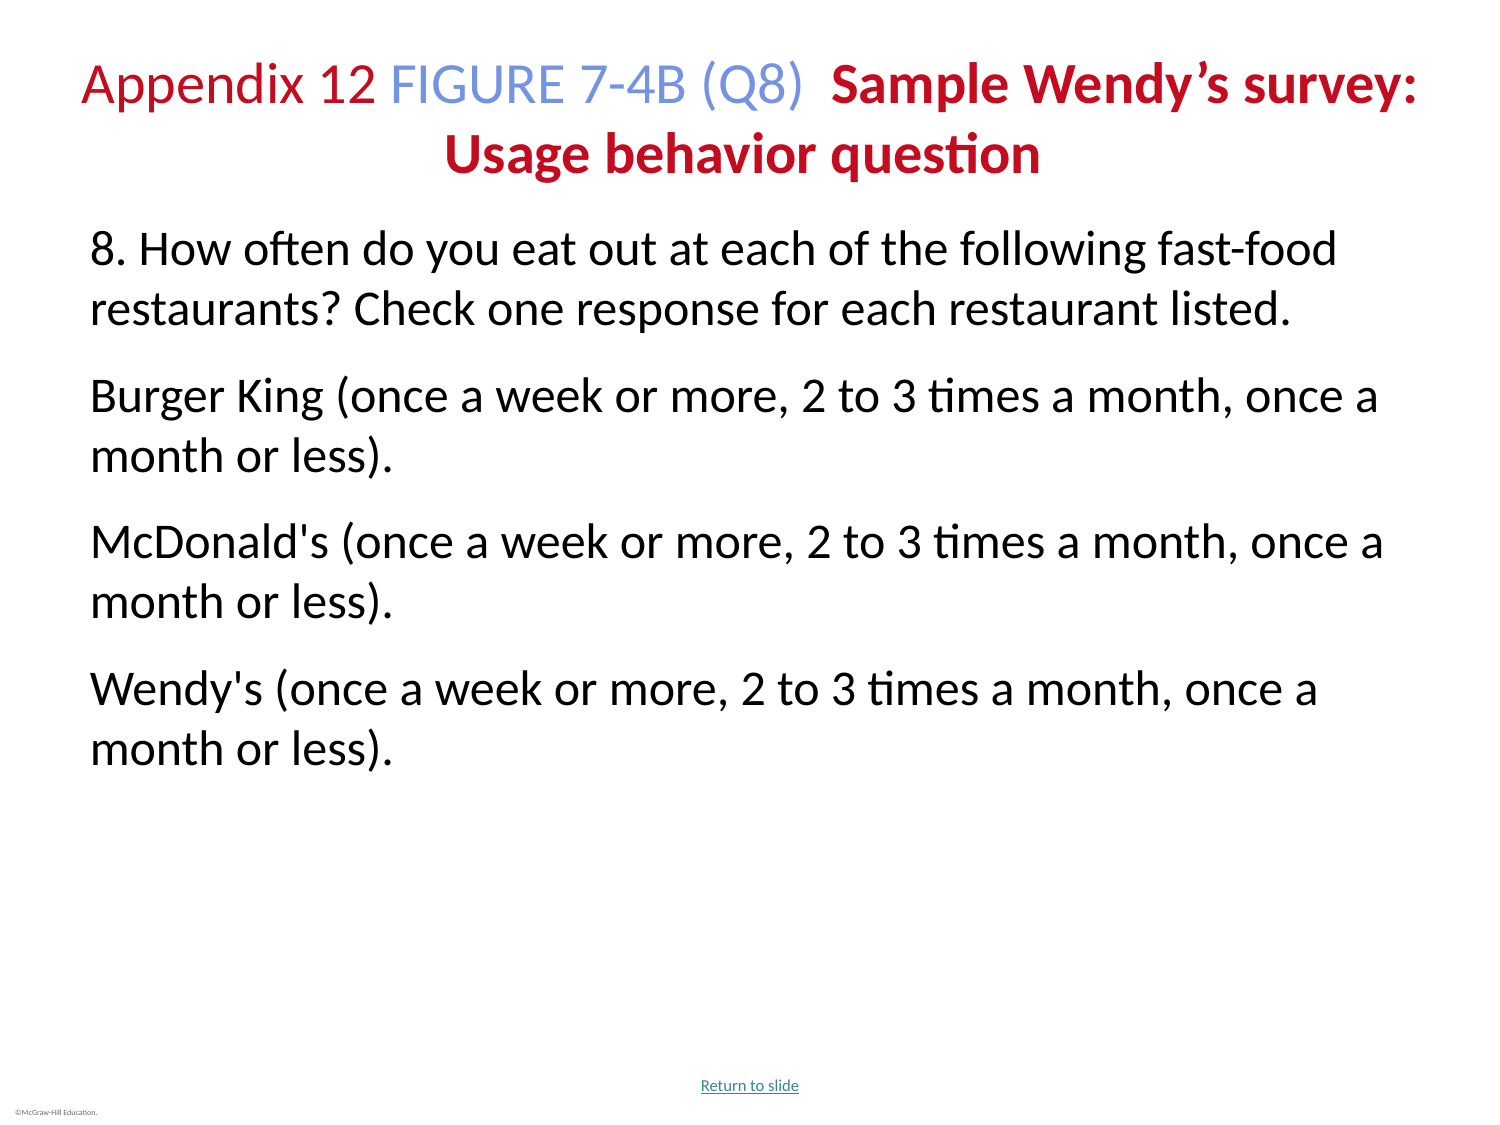

# Appendix 12 FIGURE 7-4B (Q8)  Sample Wendy’s survey: Usage behavior question
8. How often do you eat out at each of the following fast-food restaurants? Check one response for each restaurant listed.
Burger King (once a week or more, 2 to 3 times a month, once a month or less).
McDonald's (once a week or more, 2 to 3 times a month, once a month or less).
Wendy's (once a week or more, 2 to 3 times a month, once a month or less).
Return to slide